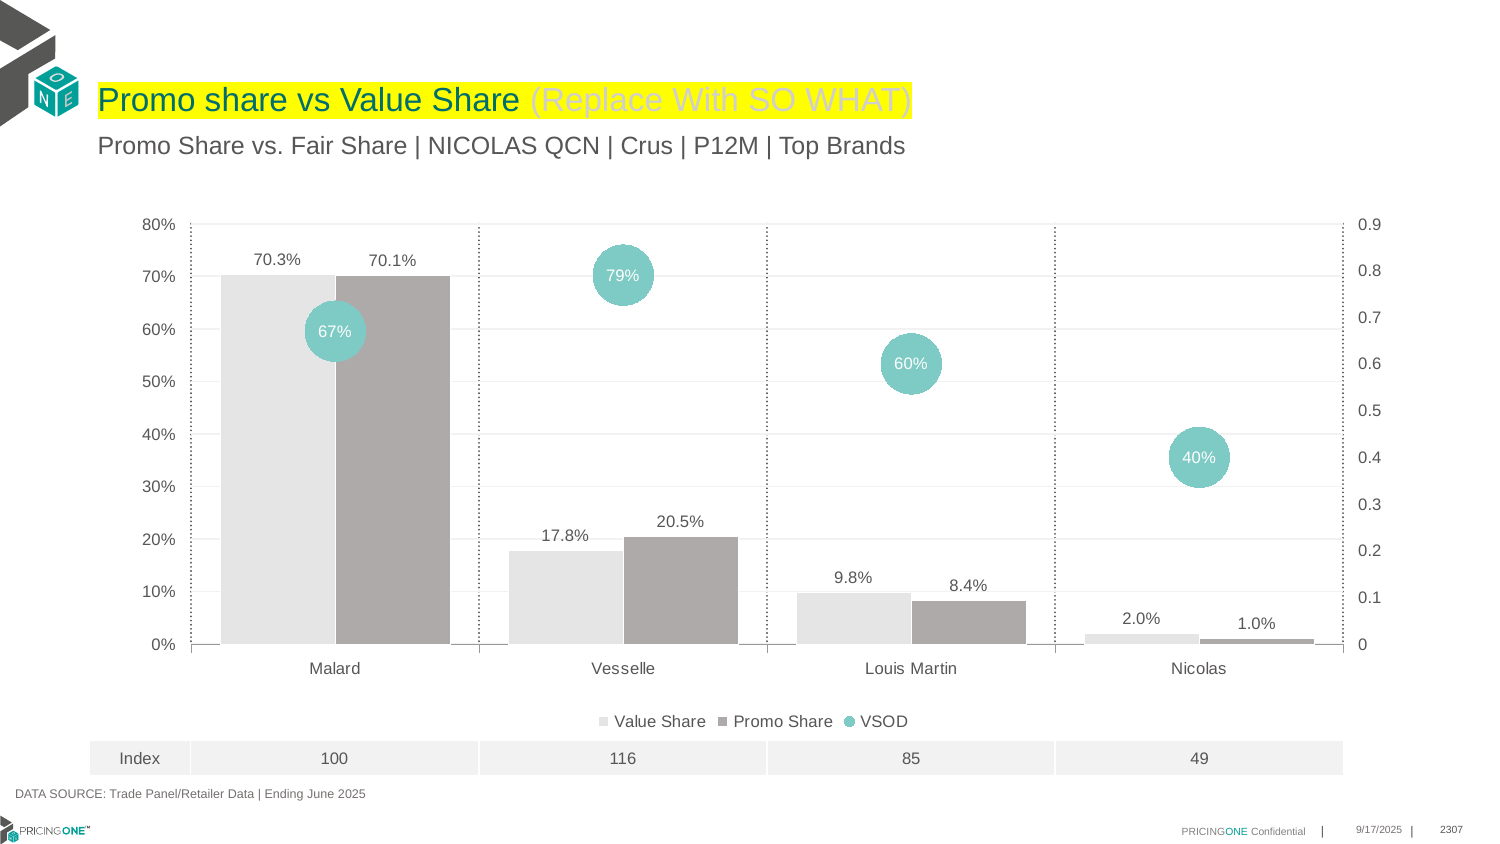

# Promo share vs Value Share (Replace With SO WHAT)
Promo Share vs. Fair Share | NICOLAS QCN | Crus | P12M | Top Brands

### Chart

| Category | Value Share | Promo Share | VSOD |
|---|---|---|---|
| Malard | 0.702912272728548 | 0.7009571307233831 | 0.67 |
| Vesselle | 0.17767921516480248 | 0.205309200666504 | 0.79 |
| Louis Martin | 0.09824046098126843 | 0.08375496029148553 | 0.6 |
| Nicolas | 0.020271028483098943 | 0.009978708318627447 | 0.4 |
| Index | 100 | 116 | 85 | 49 |
| --- | --- | --- | --- | --- |
DATA SOURCE: Trade Panel/Retailer Data | Ending June 2025

9/17/2025
2307